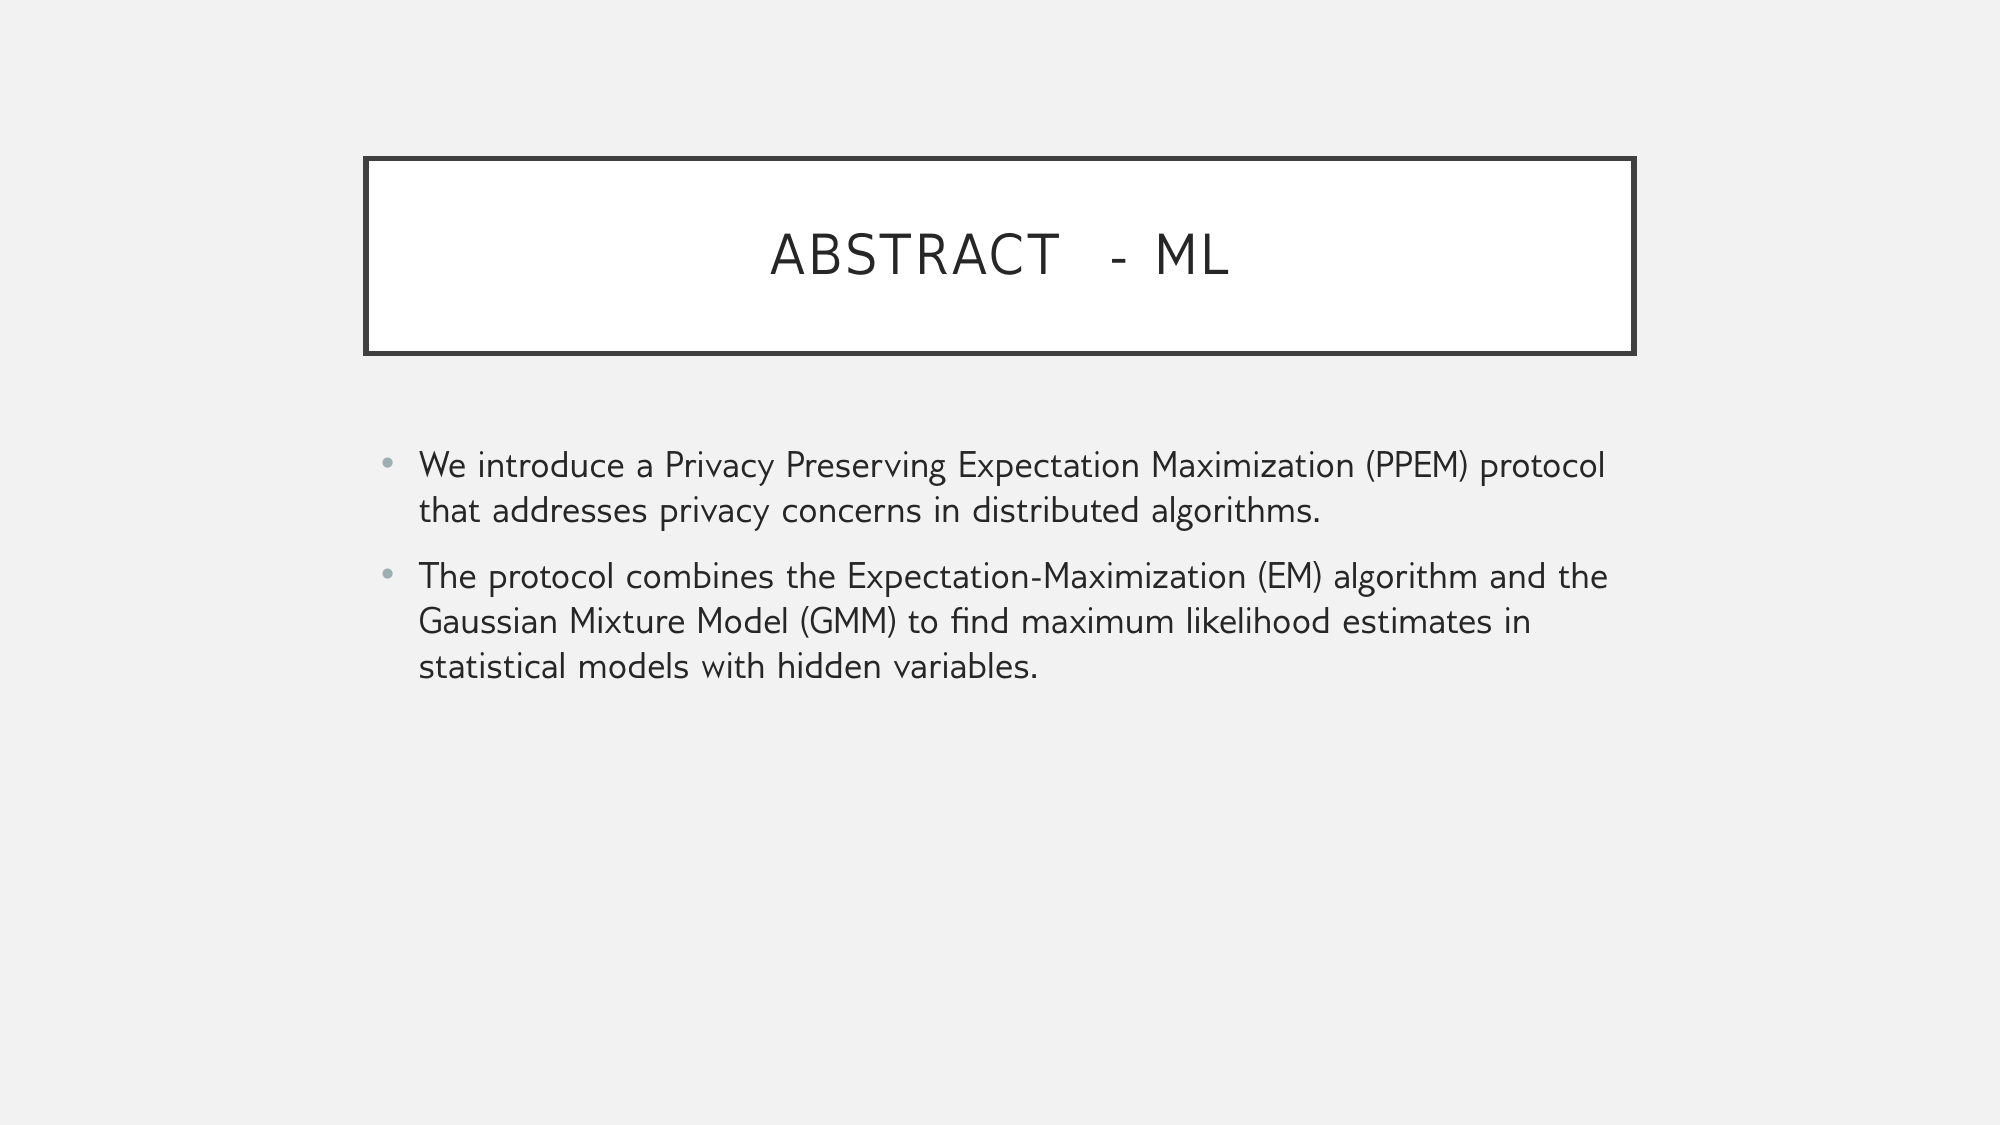

# Abstract  - ML
We introduce a Privacy Preserving Expectation Maximization (PPEM) protocol that addresses privacy concerns in distributed algorithms.
The protocol combines the Expectation-Maximization (EM) algorithm and the Gaussian Mixture Model (GMM) to find maximum likelihood estimates in statistical models with hidden variables.